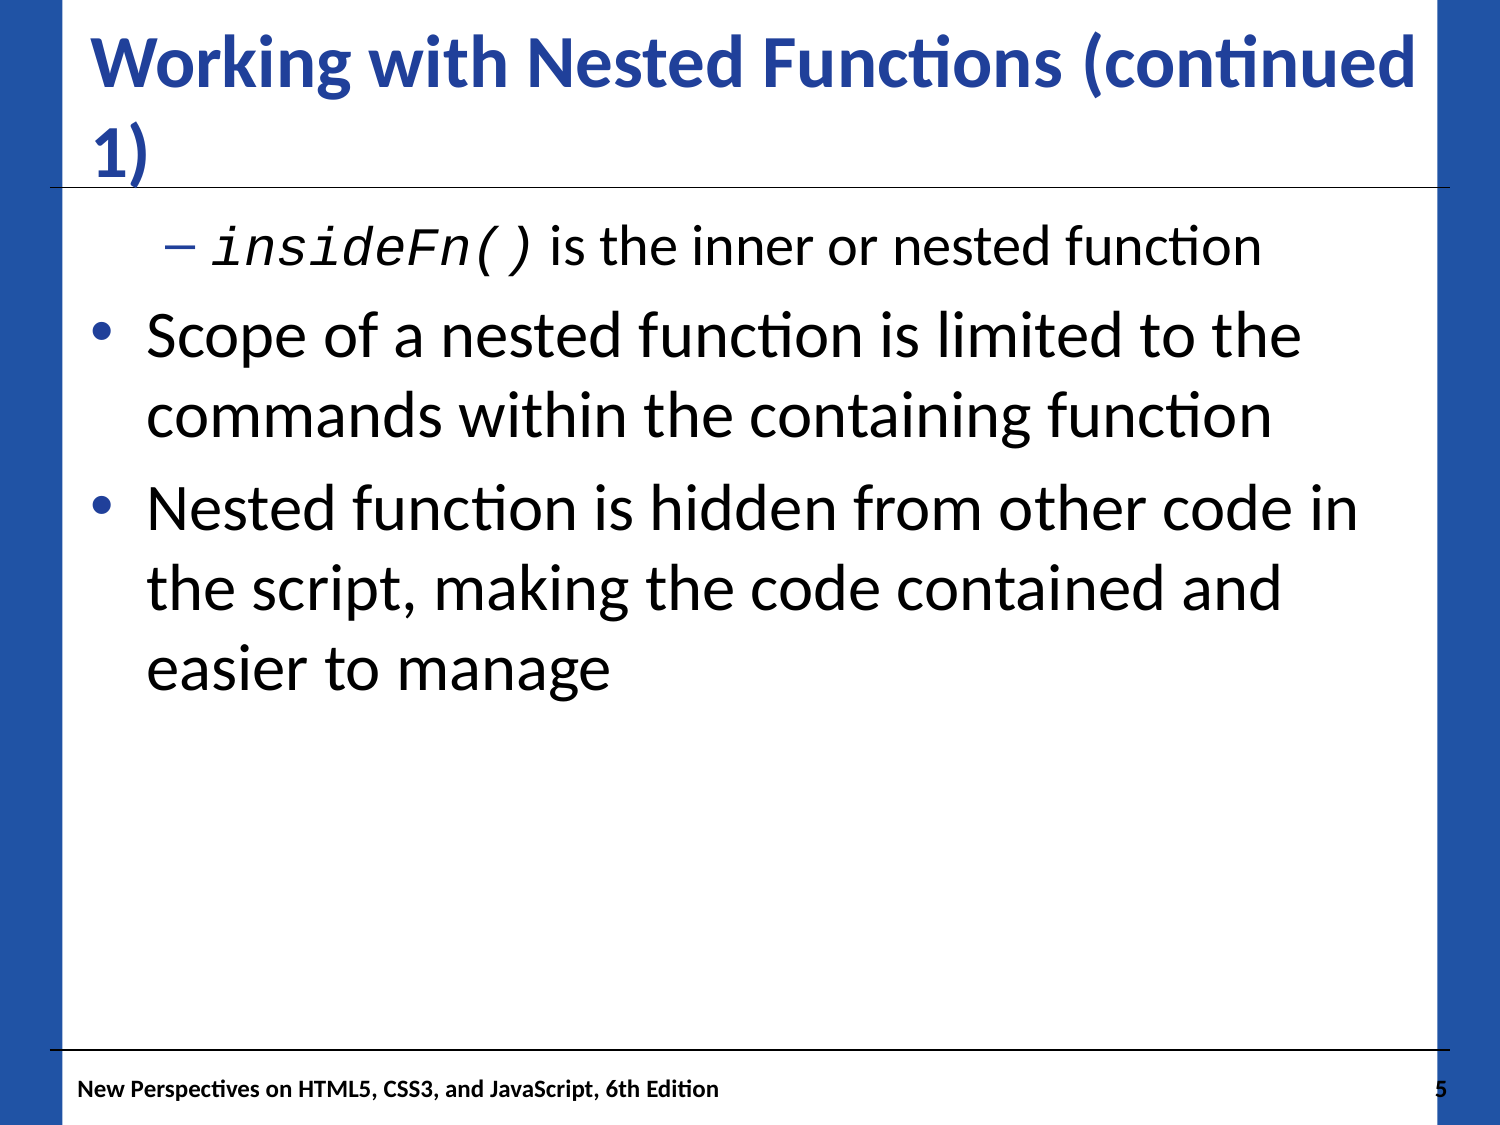

# Working with Nested Functions (continued 1)
insideFn() is the inner or nested function
Scope of a nested function is limited to the commands within the containing function
Nested function is hidden from other code in the script, making the code contained and easier to manage

New Perspectives on HTML5, CSS3, and JavaScript, 6th Edition
5